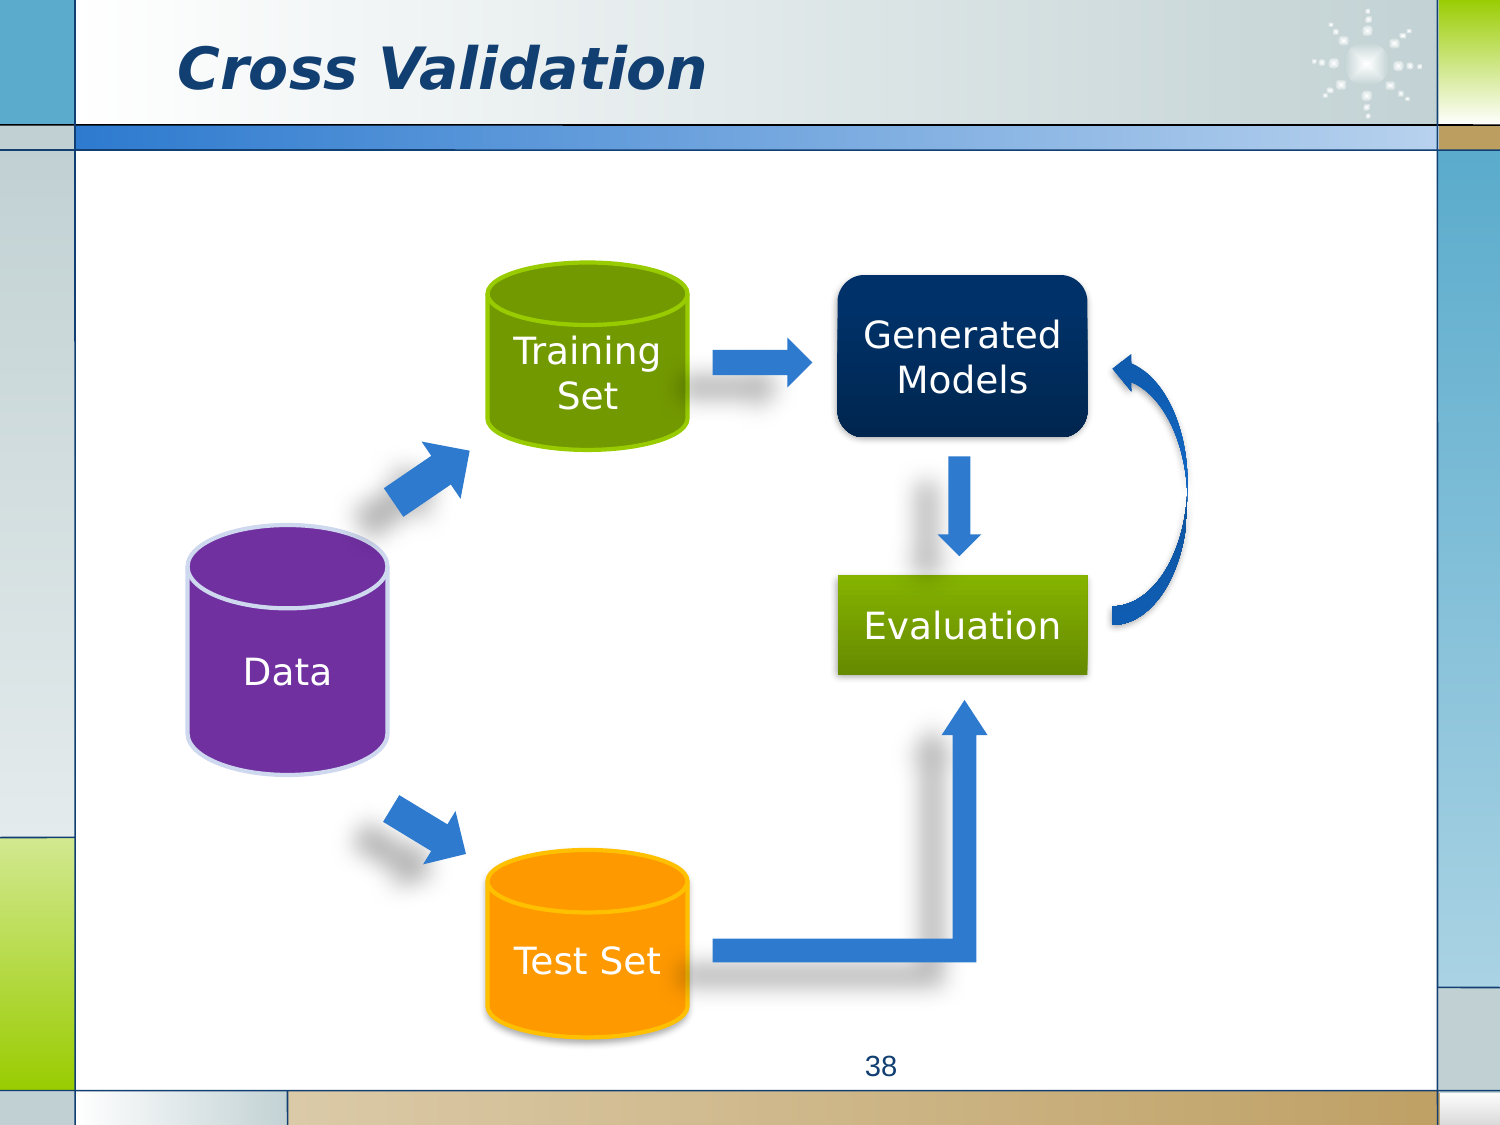

# Cross Validation
Training Set
Generated Models

Data
Evaluation

Test Set
38